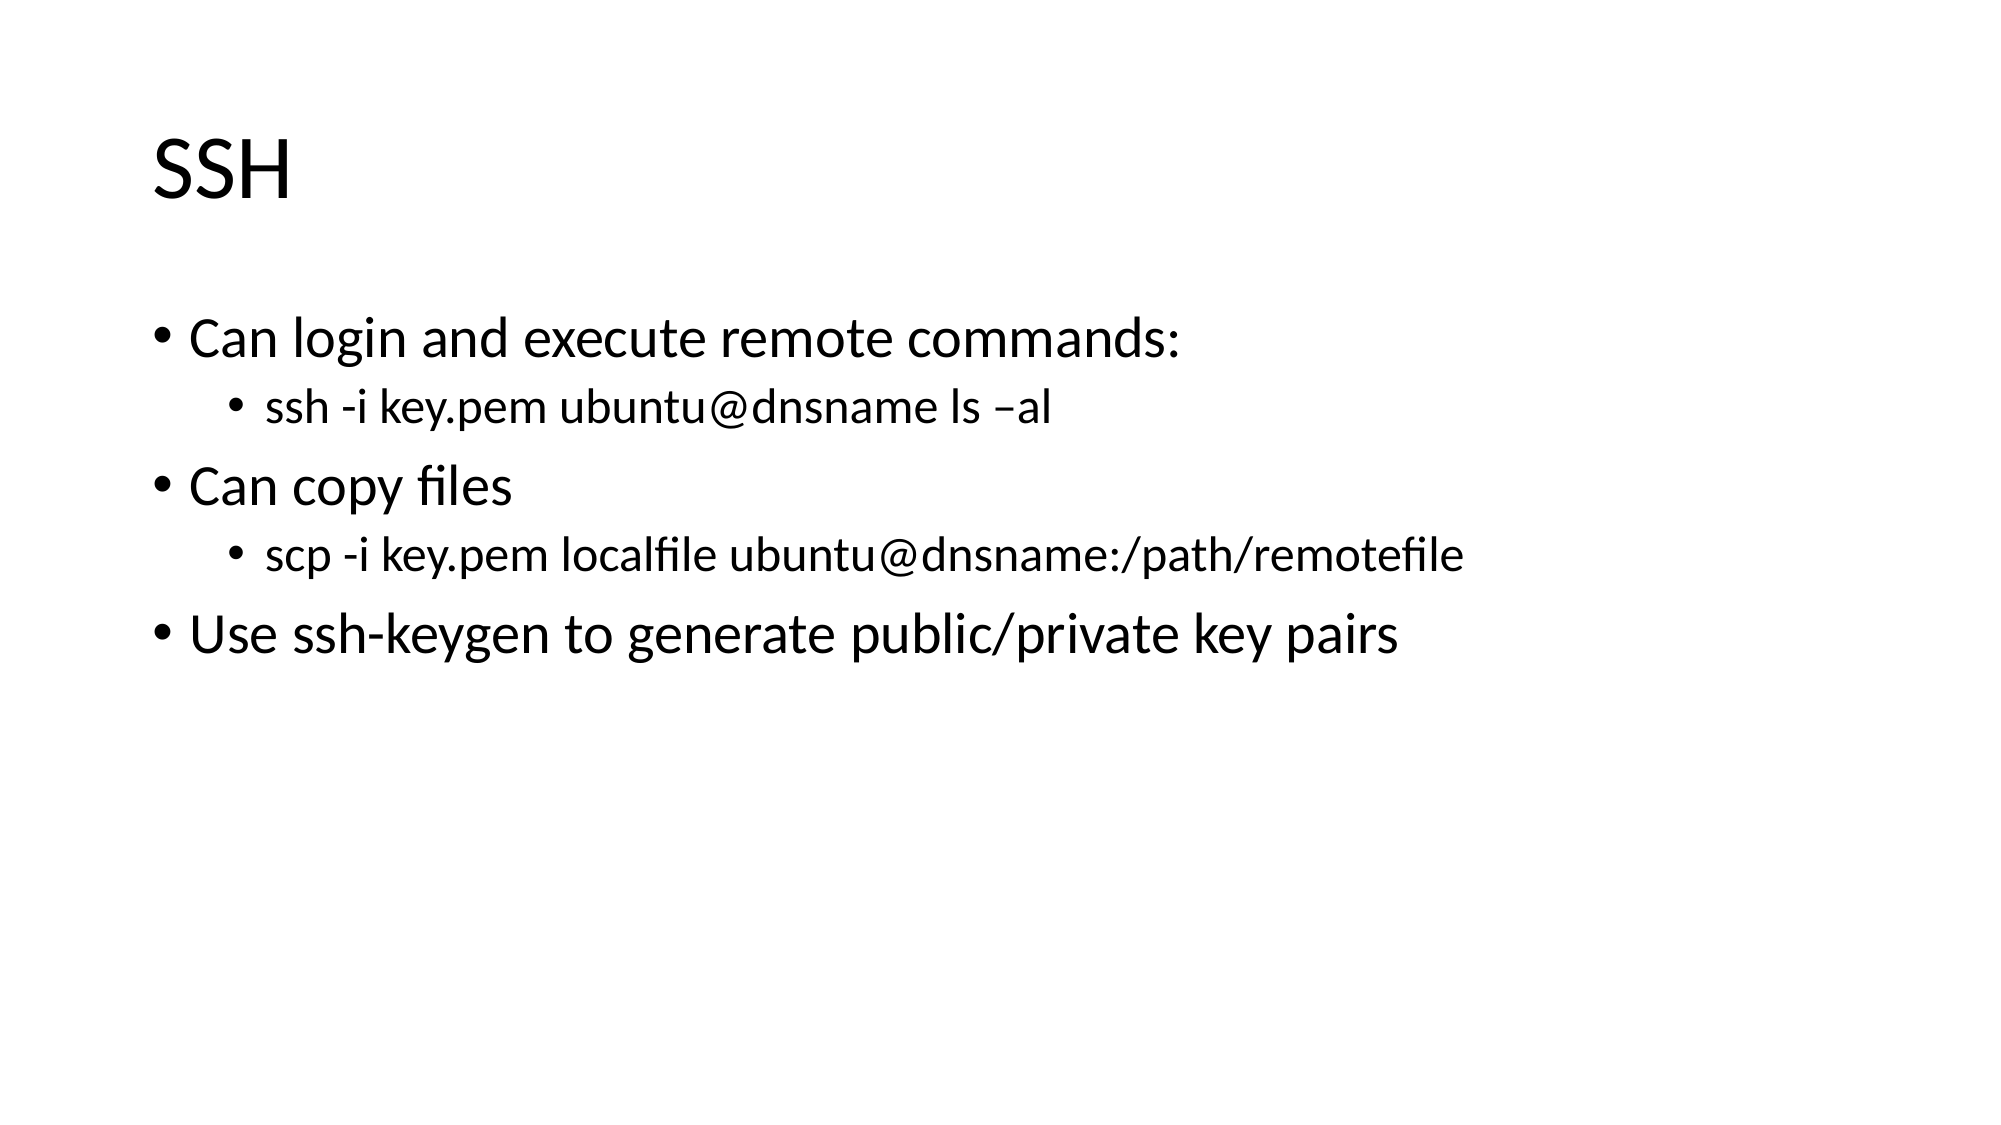

# SSH
Can login and execute remote commands:
ssh -i key.pem ubuntu@dnsname ls –al
Can copy files
scp -i key.pem localfile ubuntu@dnsname:/path/remotefile
Use ssh-keygen to generate public/private key pairs